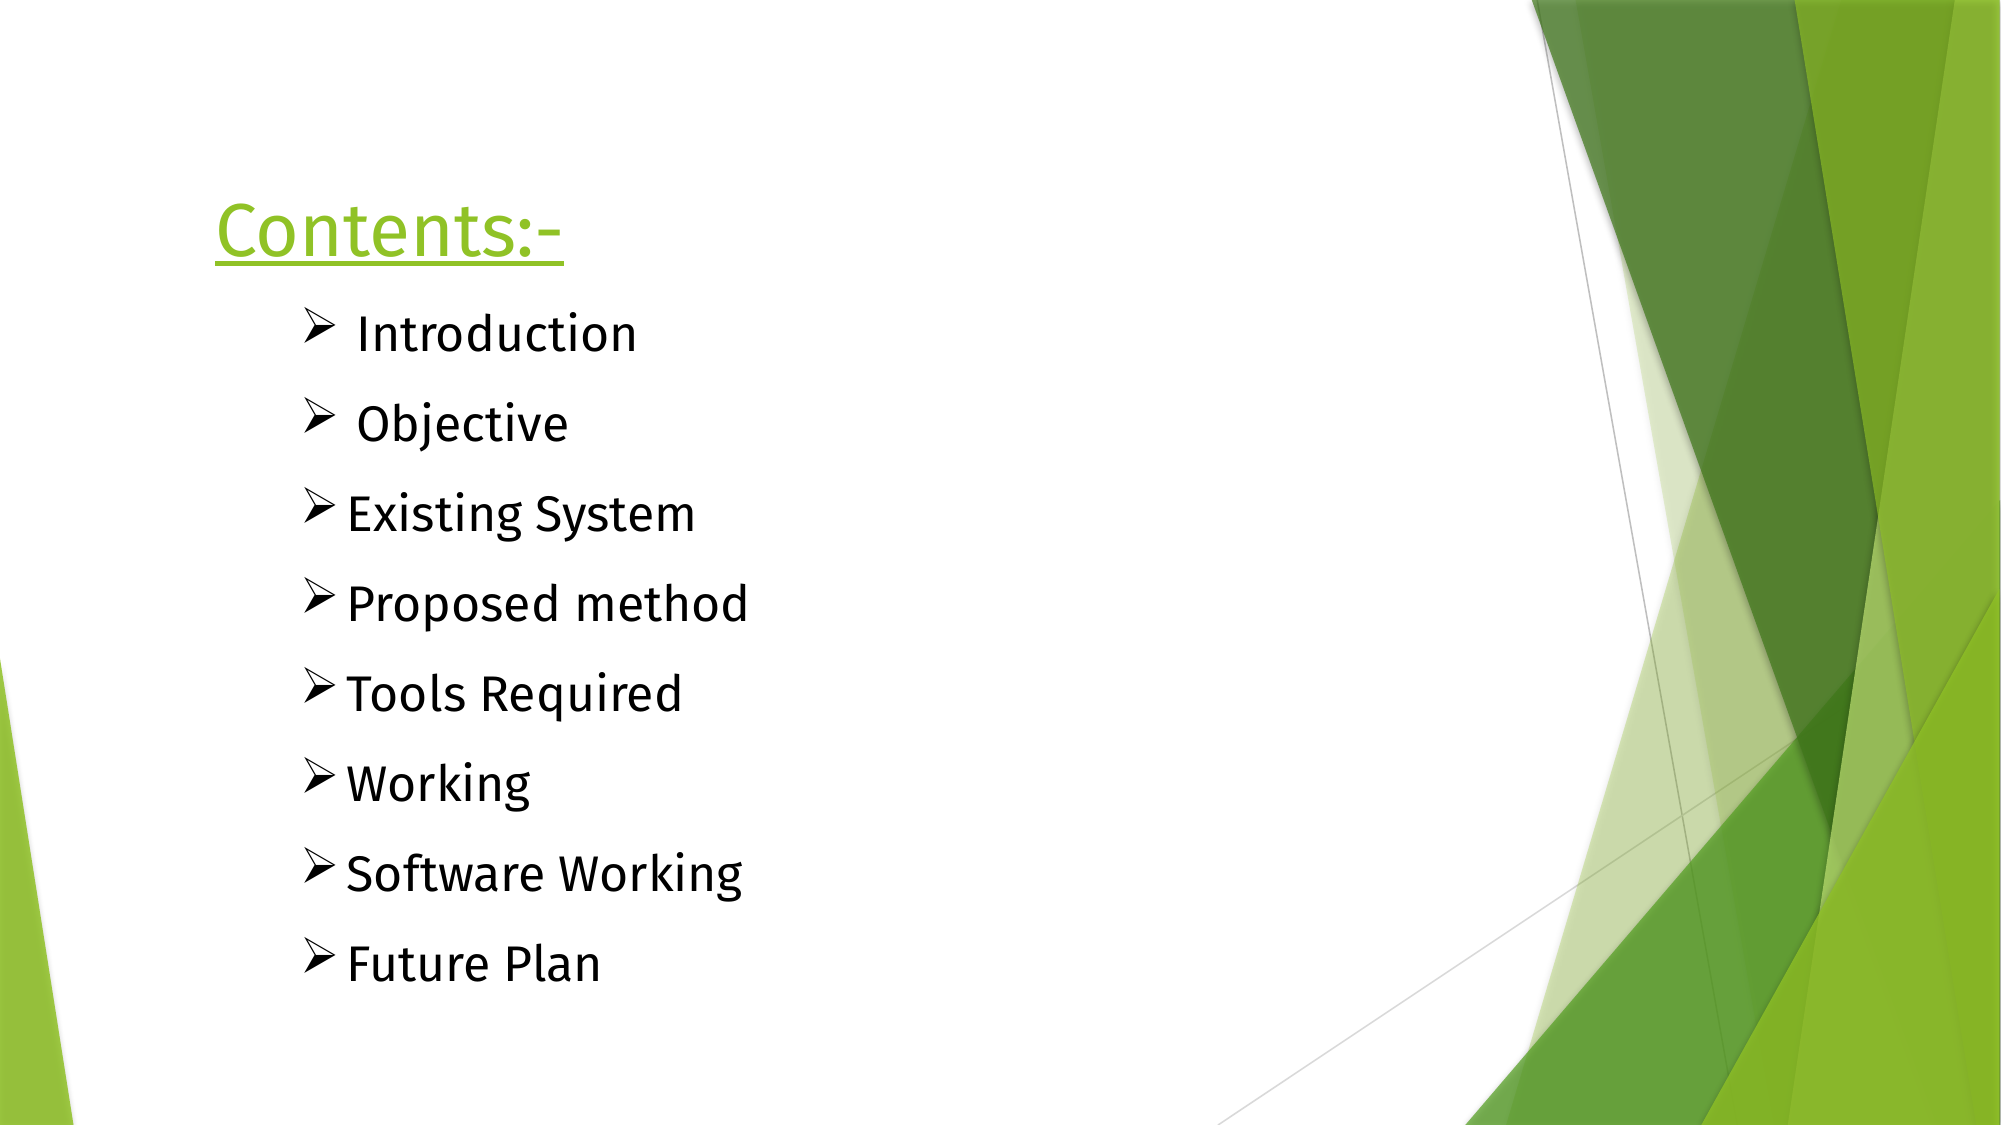

Contents:-
Introduction
Objective
Existing System
Proposed method
Tools Required
Working
Software Working
Future Plan